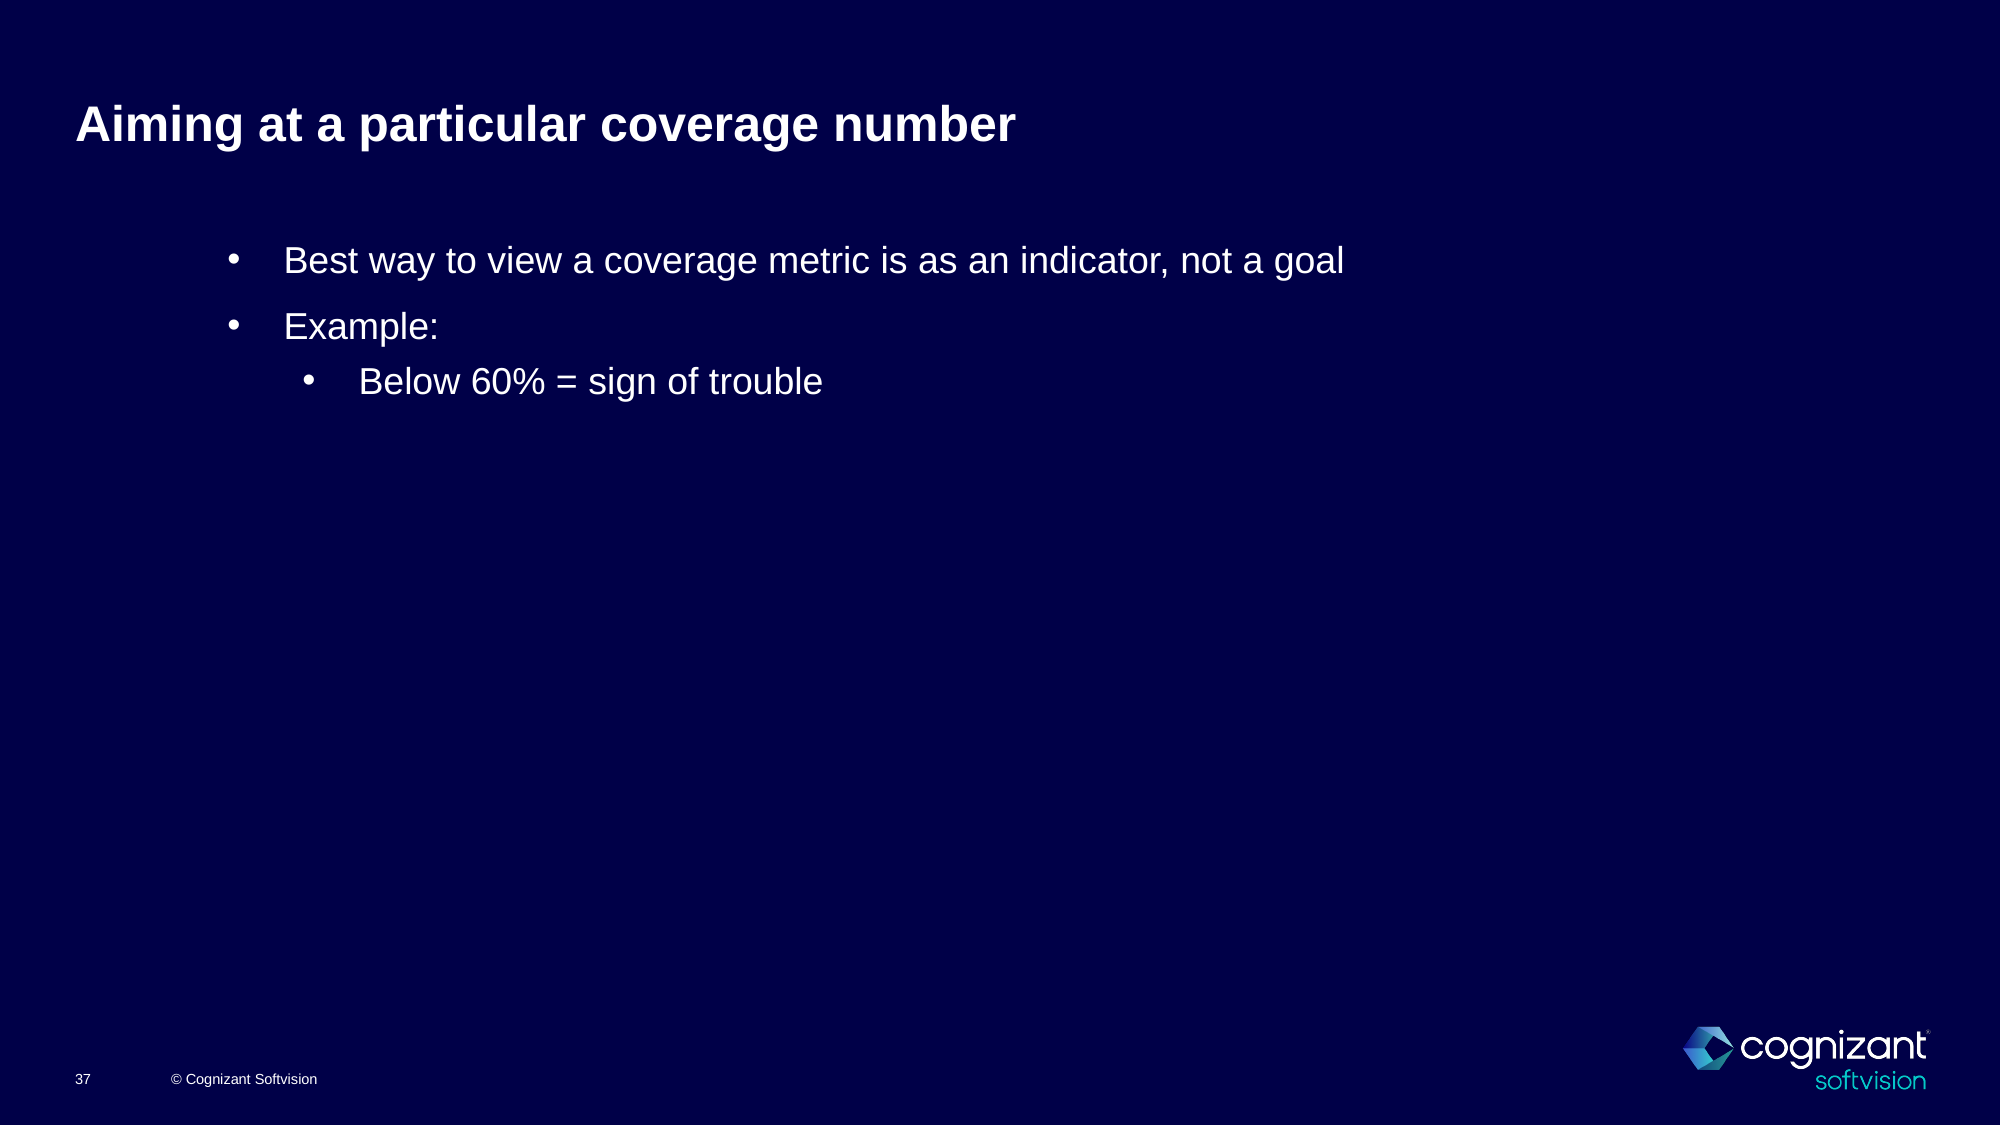

# Aiming at a particular coverage number
Best way to view a coverage metric is as an indicator, not a goal
Example:
Below 60% = sign of trouble

© Cognizant Softvision
37